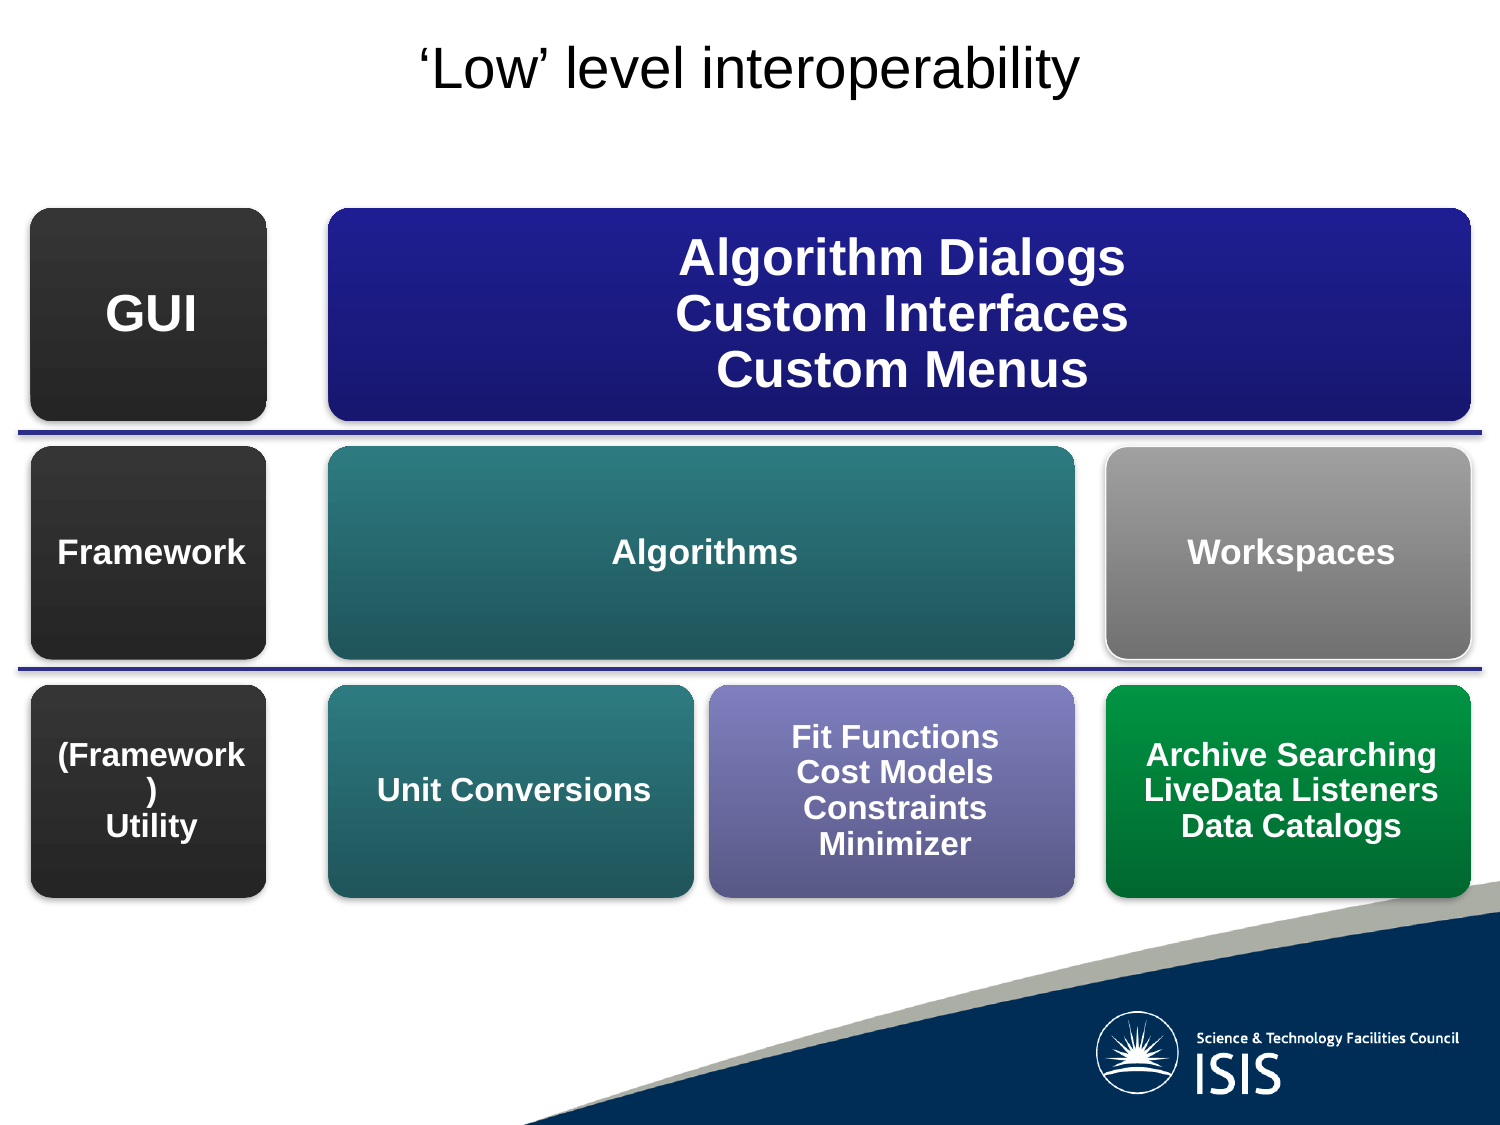

# ‘Low’ level interoperability
GUI
Framework
(Framework)
Utility
Algorithm Dialogs
Custom Interfaces
Custom Menus
Algorithms
Unit Conversions
Fit Functions
Cost Models
Constraints
Minimizer
Workspaces
Archive Searching
LiveData Listeners
Data Catalogs